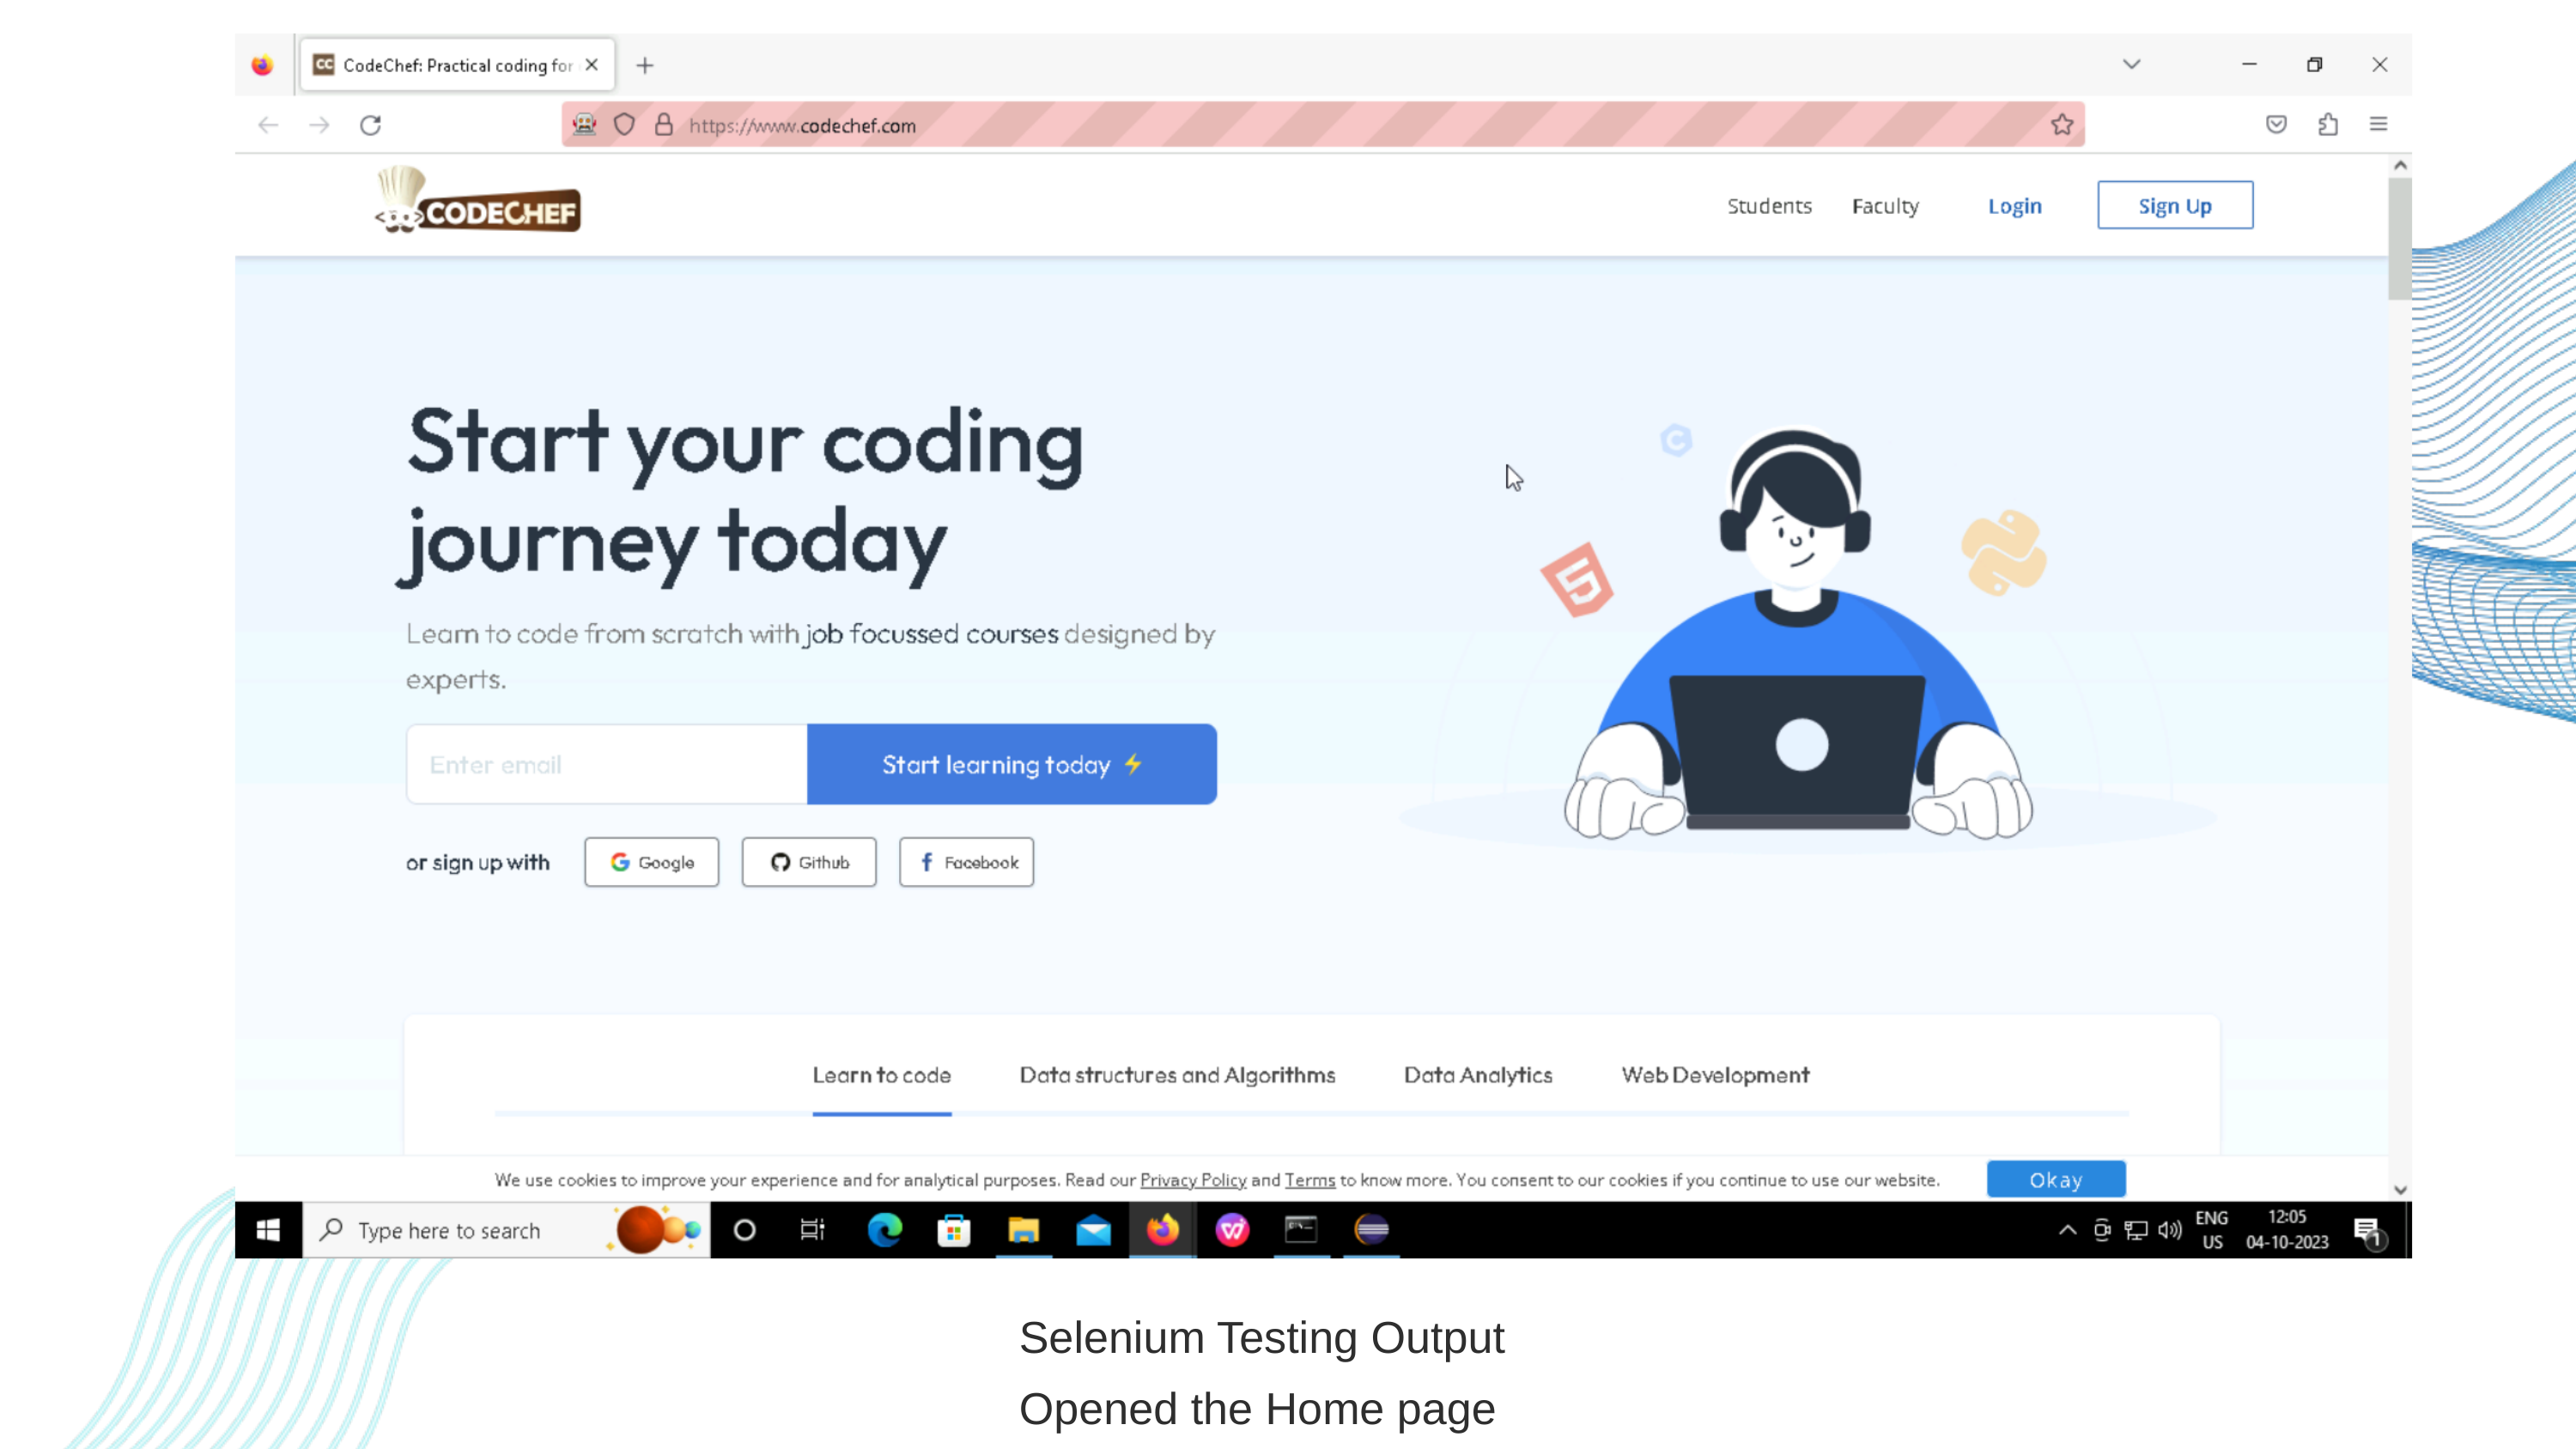

Selenium Testing Output
Opened the Home page